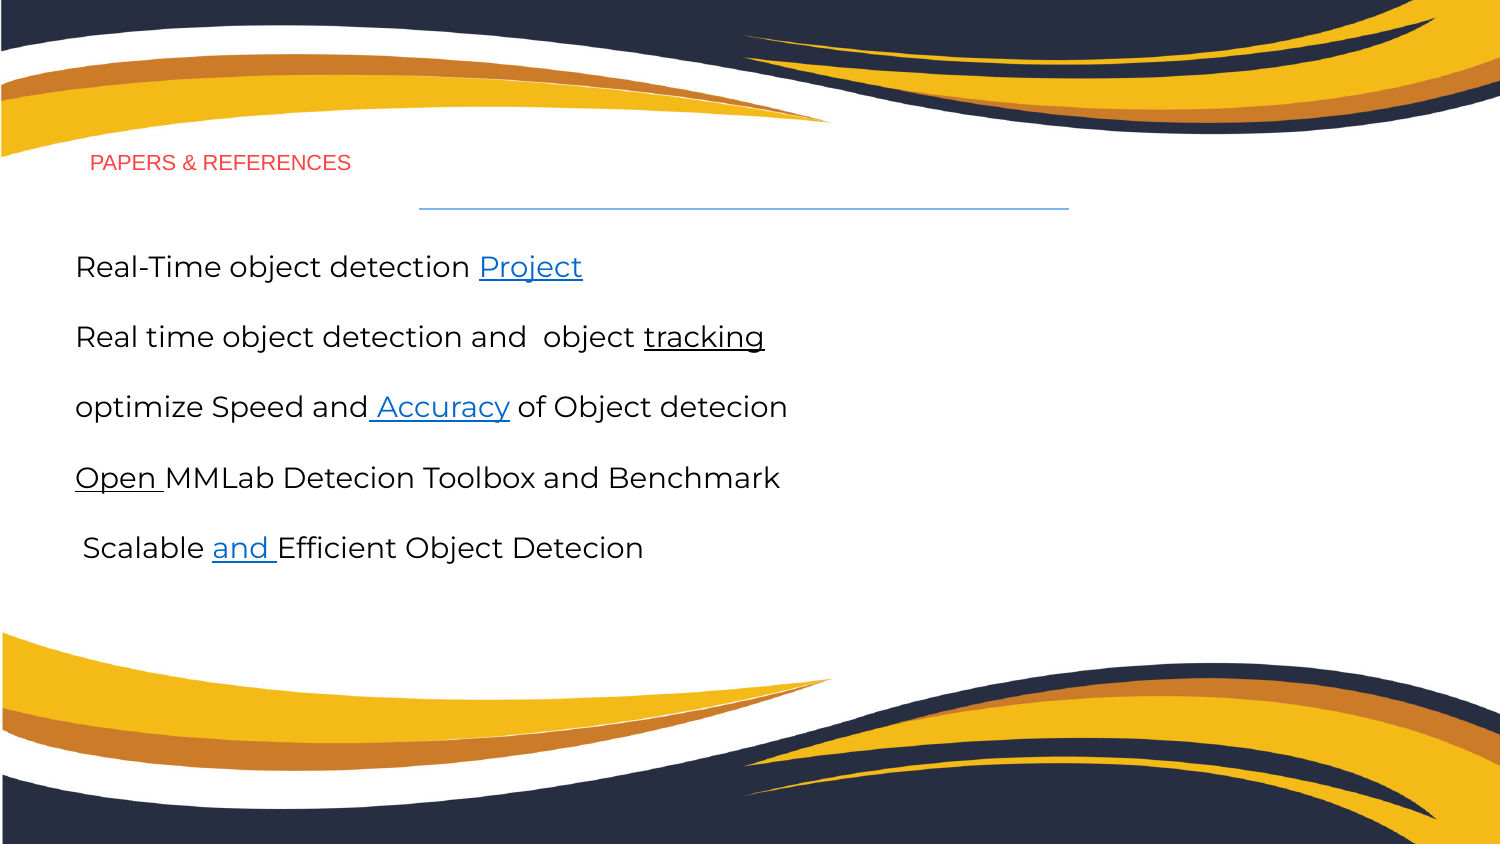

PAPERS & REFERENCES

Real-Time object detection Project

Real time object detection and  object tracking

optimize Speed and Accuracy of Object detecion

Open MMLab Detecion Toolbox and Benchmark

 Scalable and Efficient Object Detecion